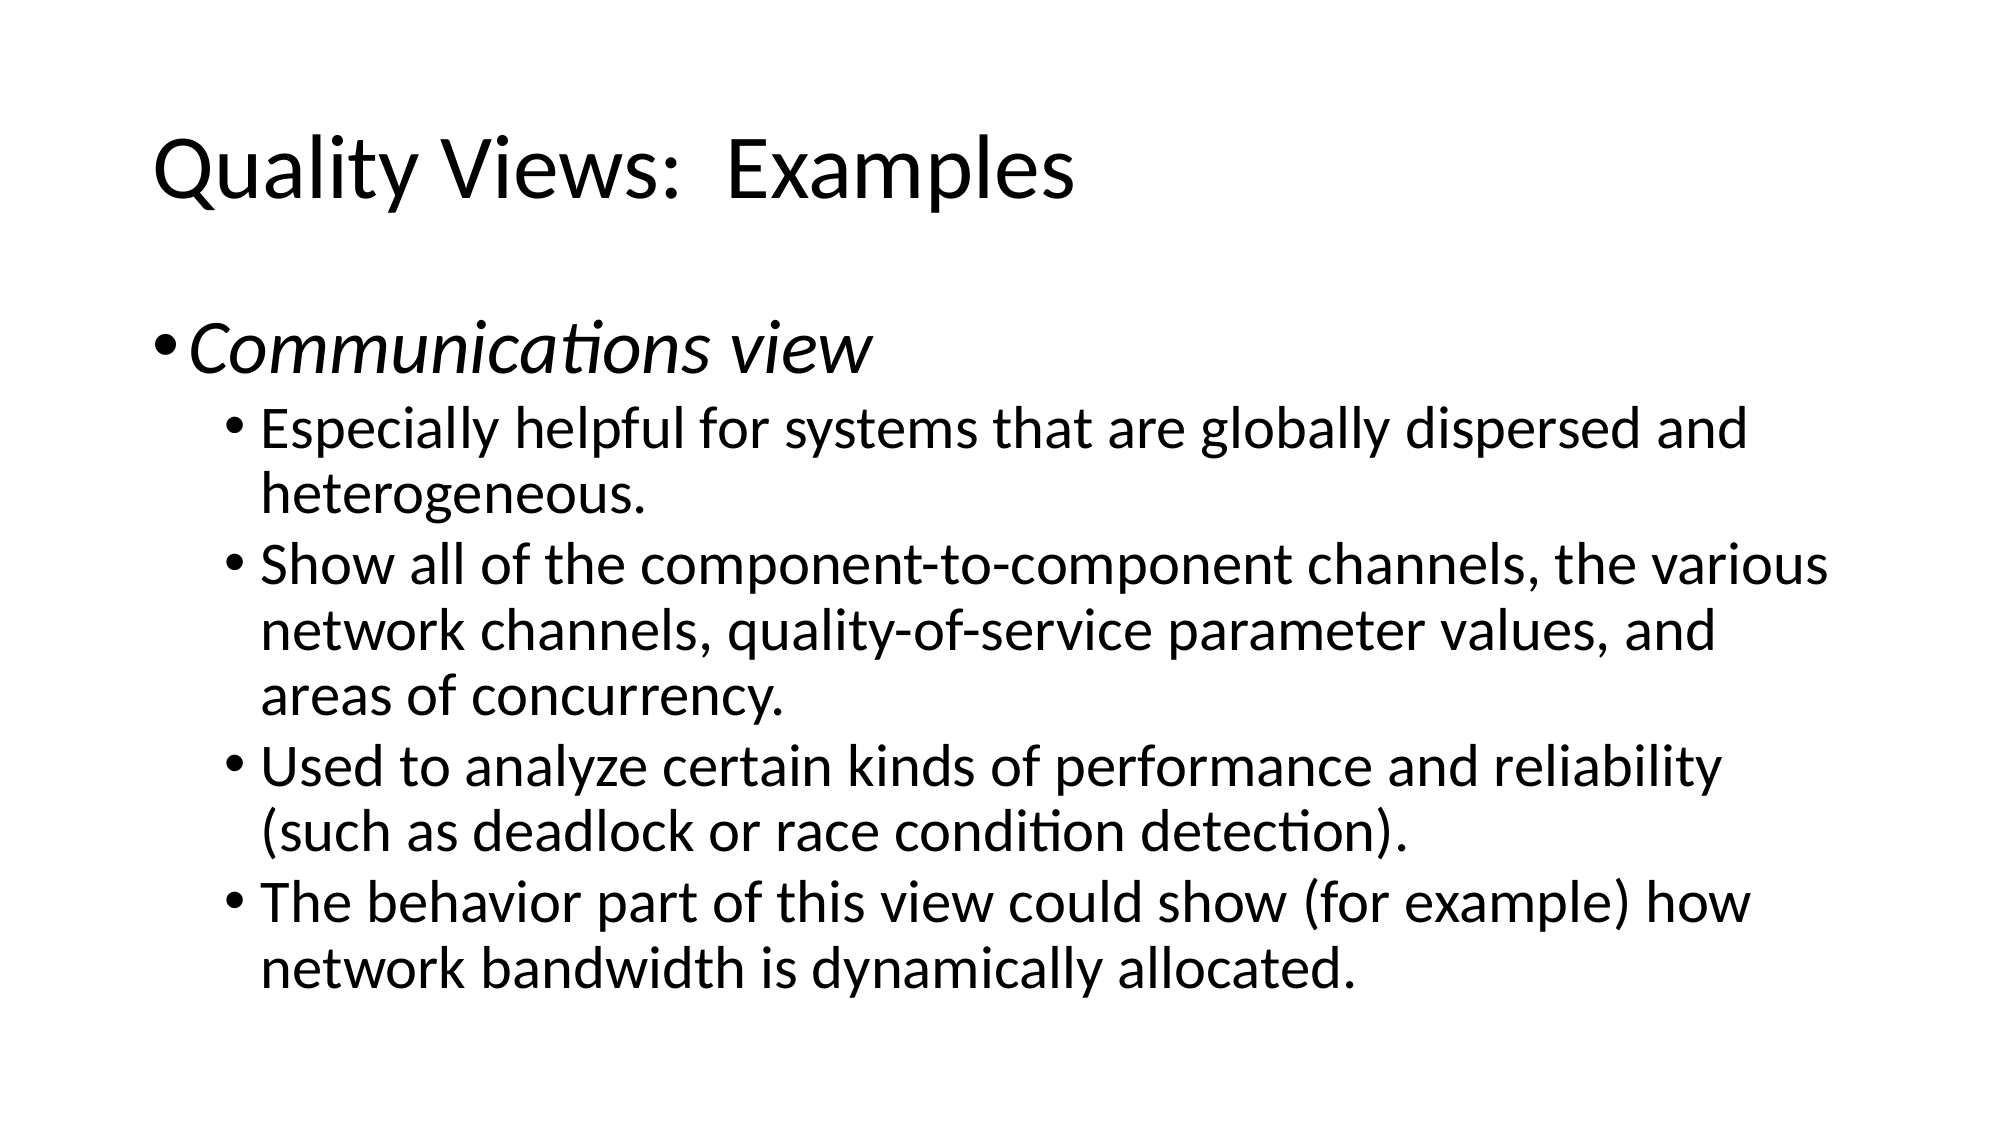

# Quality Views:  Examples
Communications view
Especially helpful for systems that are globally dispersed and heterogeneous.
Show all of the component-to-component channels, the various network channels, quality-of-service parameter values, and areas of concurrency.
Used to analyze certain kinds of performance and reliability (such as deadlock or race condition detection).
The behavior part of this view could show (for example) how network bandwidth is dynamically allocated.